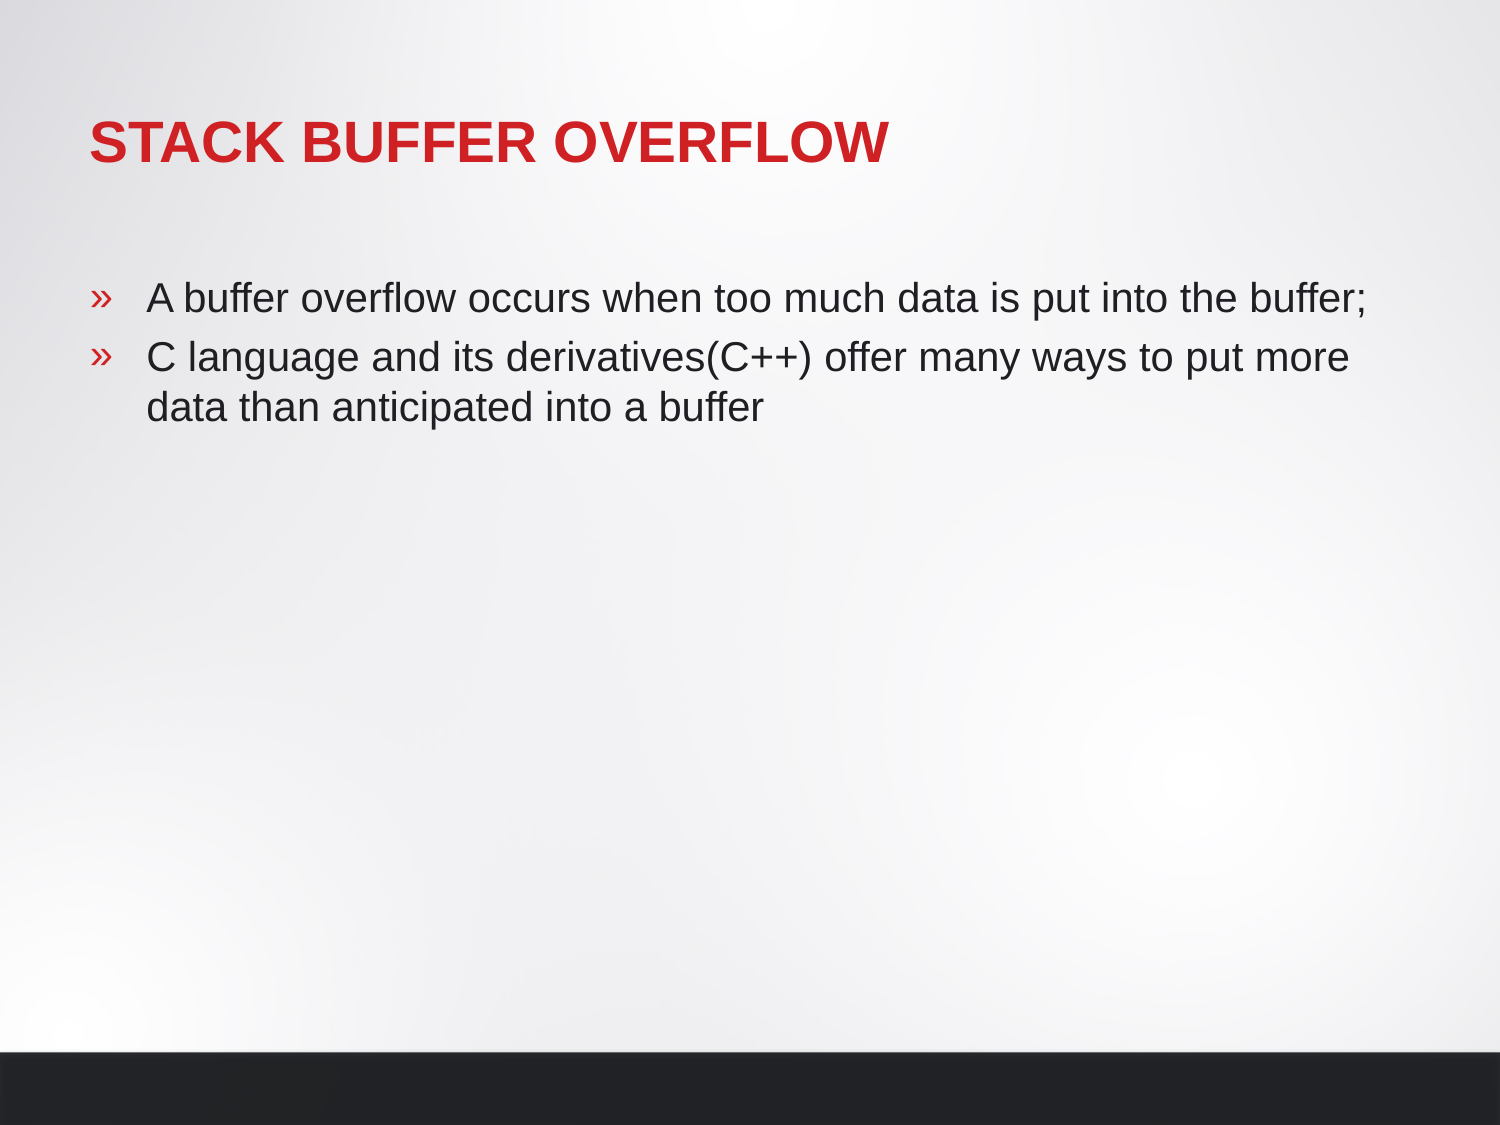

# Stack Buffer Overflow
A buffer overflow occurs when too much data is put into the buffer;
C language and its derivatives(C++) offer many ways to put more data than anticipated into a buffer